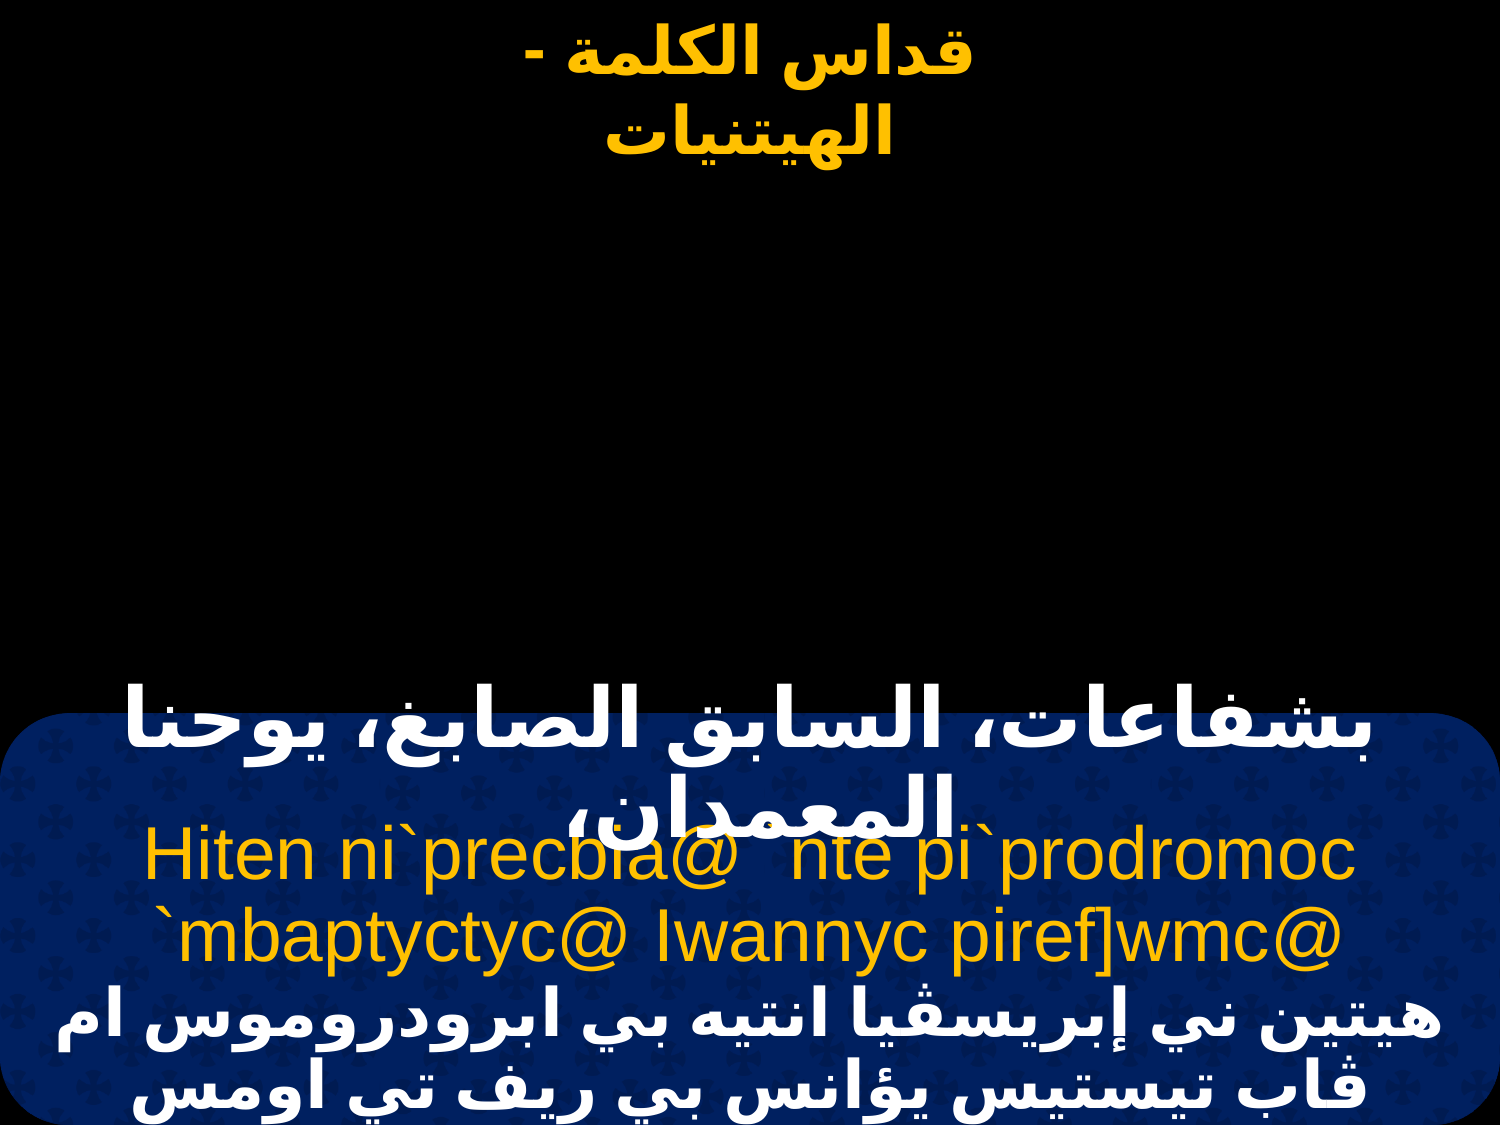

# يوحنا المعمدان
بشفاعات، السابق الصابغ، يوحنا المعمدان،
Hiten ni`precbia@ `nte pi`prodromoc `mbaptyctyc@ Iwannyc piref]wmc@
هيتين ني إبريسڤيا انتيه بي ابرودروموس ام ڤاب تيستيس يؤانس بي ريف تي اومس